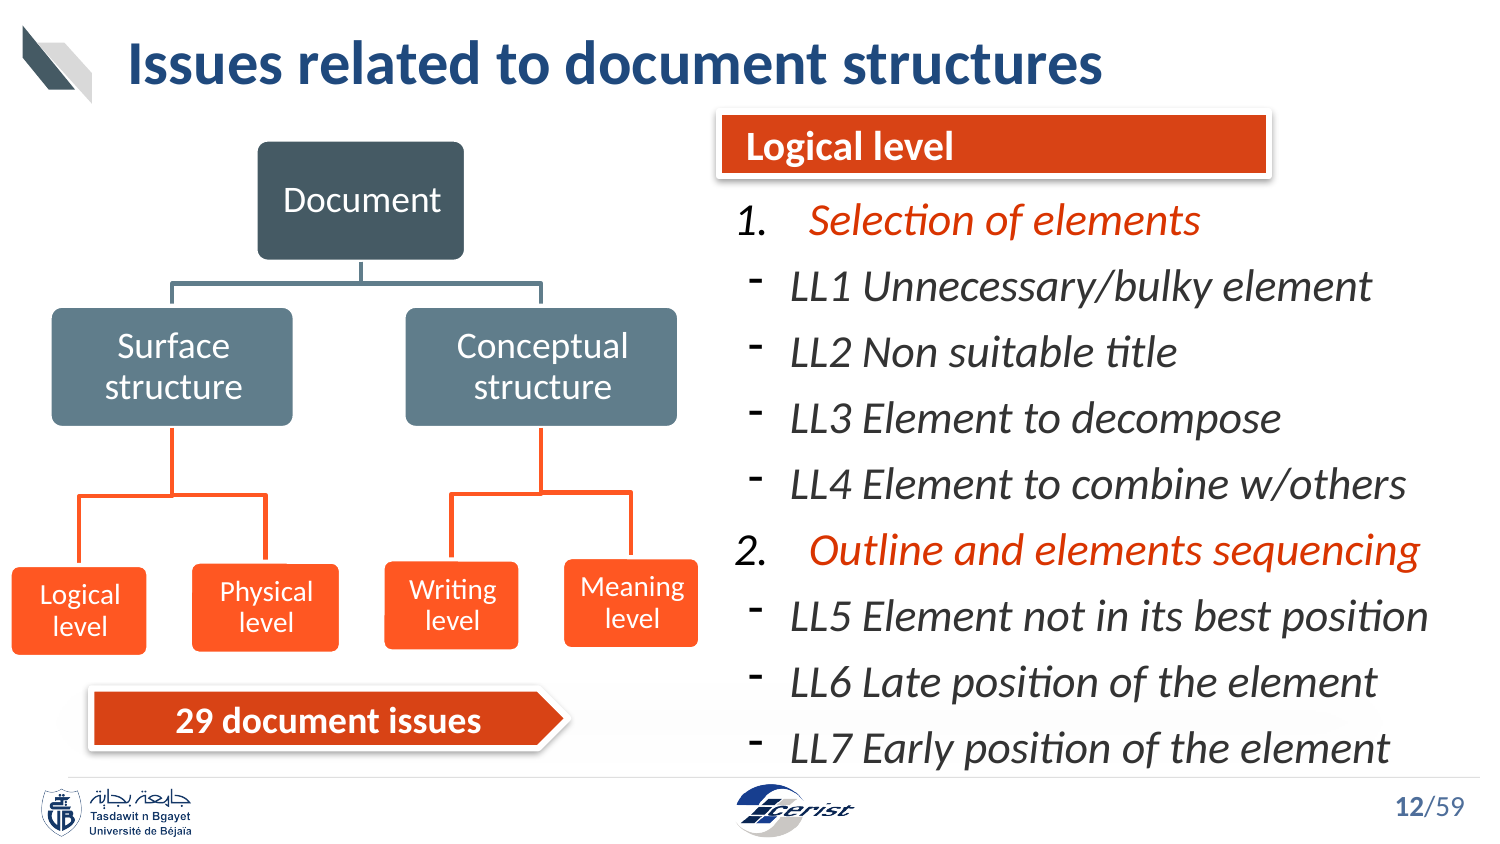

# Issues related to document structures
Logical level
Document
Surface structure
Logical level
Physical level
Conceptual structure
Writing level
Meaning level
Selection of elements
LL1 Unnecessary/bulky element
LL2 Non suitable title
LL3 Element to decompose
LL4 Element to combine w/others
Outline and elements sequencing
LL5 Element not in its best position
LL6 Late position of the element
LL7 Early position of the element
29 document issues
12/59